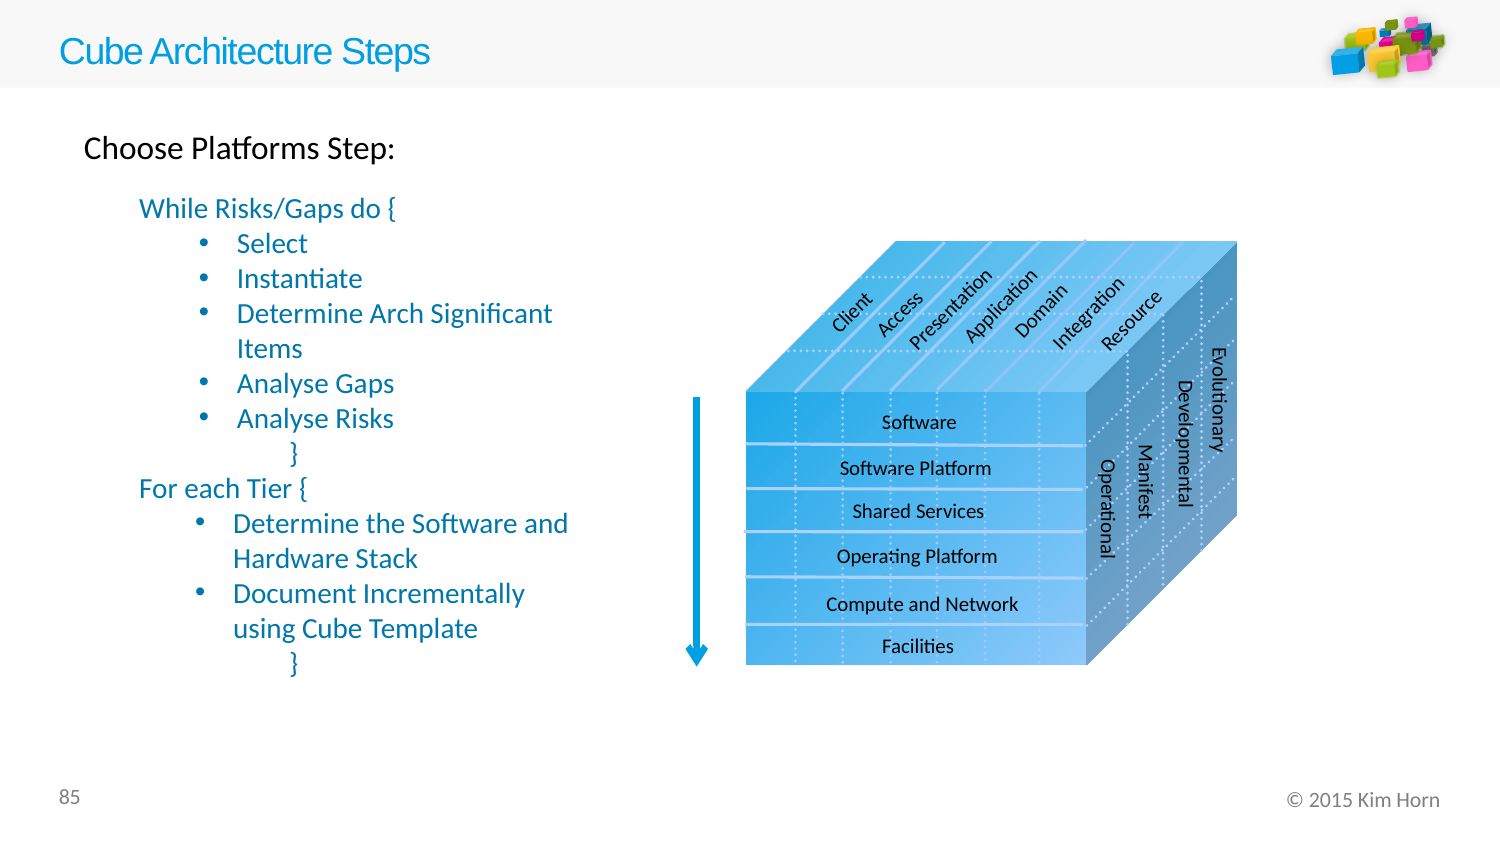

# Cube Architecture Steps
Choose Platforms Step:
While Risks/Gaps do {
Select
Instantiate
Determine Arch Significant Items
Analyse Gaps
Analyse Risks
	}
For each Tier {
Determine the Software and Hardware Stack
Document Incrementally using Cube Template
	}

Application
Presentation
Domain
Client
Integration
Access

Resource

Evolutionary

Software
Developmental

Software Platform
Manifest

Operational
Shared Services

Operating Platform

Compute and Network

Facilities